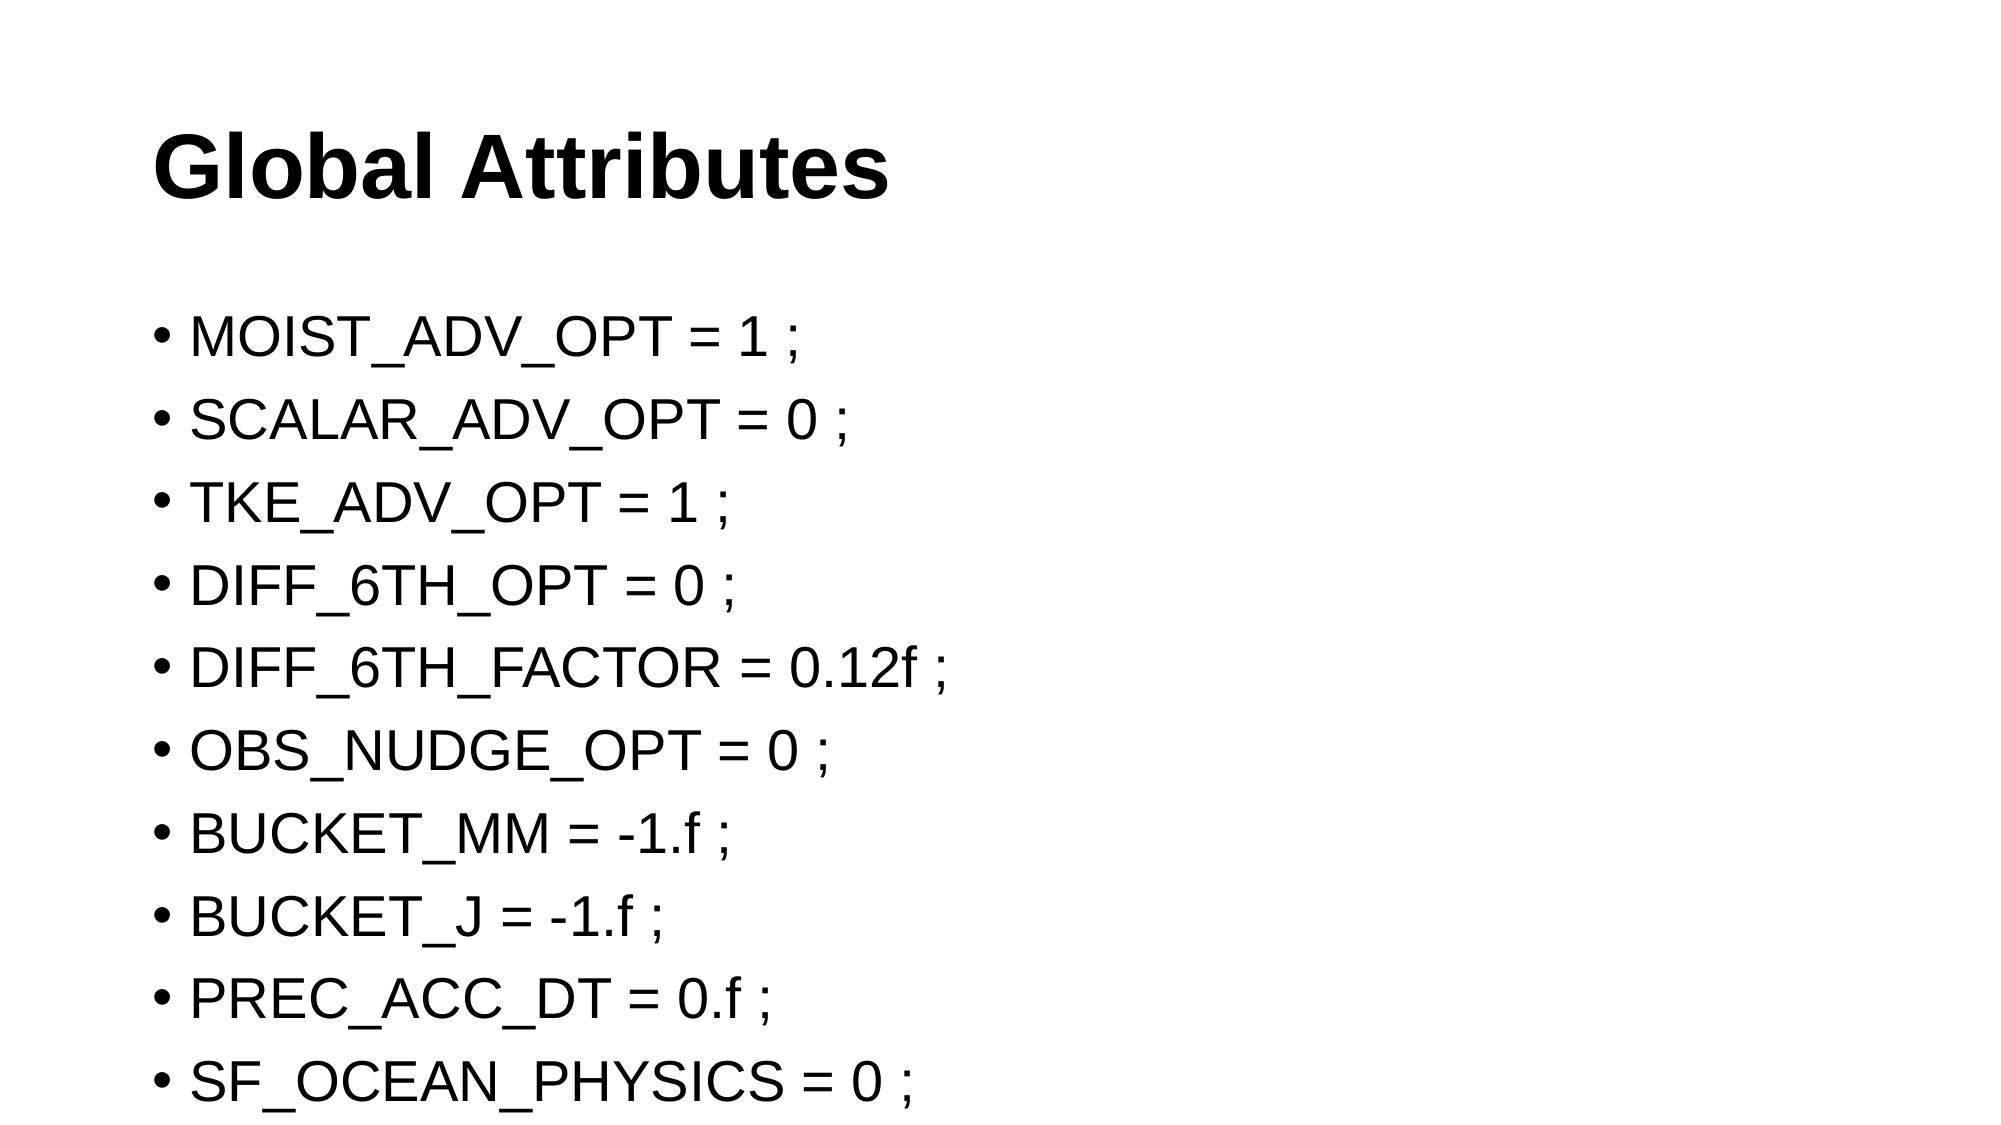

# Global Attributes
MOIST_ADV_OPT = 1 ;
SCALAR_ADV_OPT = 0 ;
TKE_ADV_OPT = 1 ;
DIFF_6TH_OPT = 0 ;
DIFF_6TH_FACTOR = 0.12f ;
OBS_NUDGE_OPT = 0 ;
BUCKET_MM = -1.f ;
BUCKET_J = -1.f ;
PREC_ACC_DT = 0.f ;
SF_OCEAN_PHYSICS = 0 ;